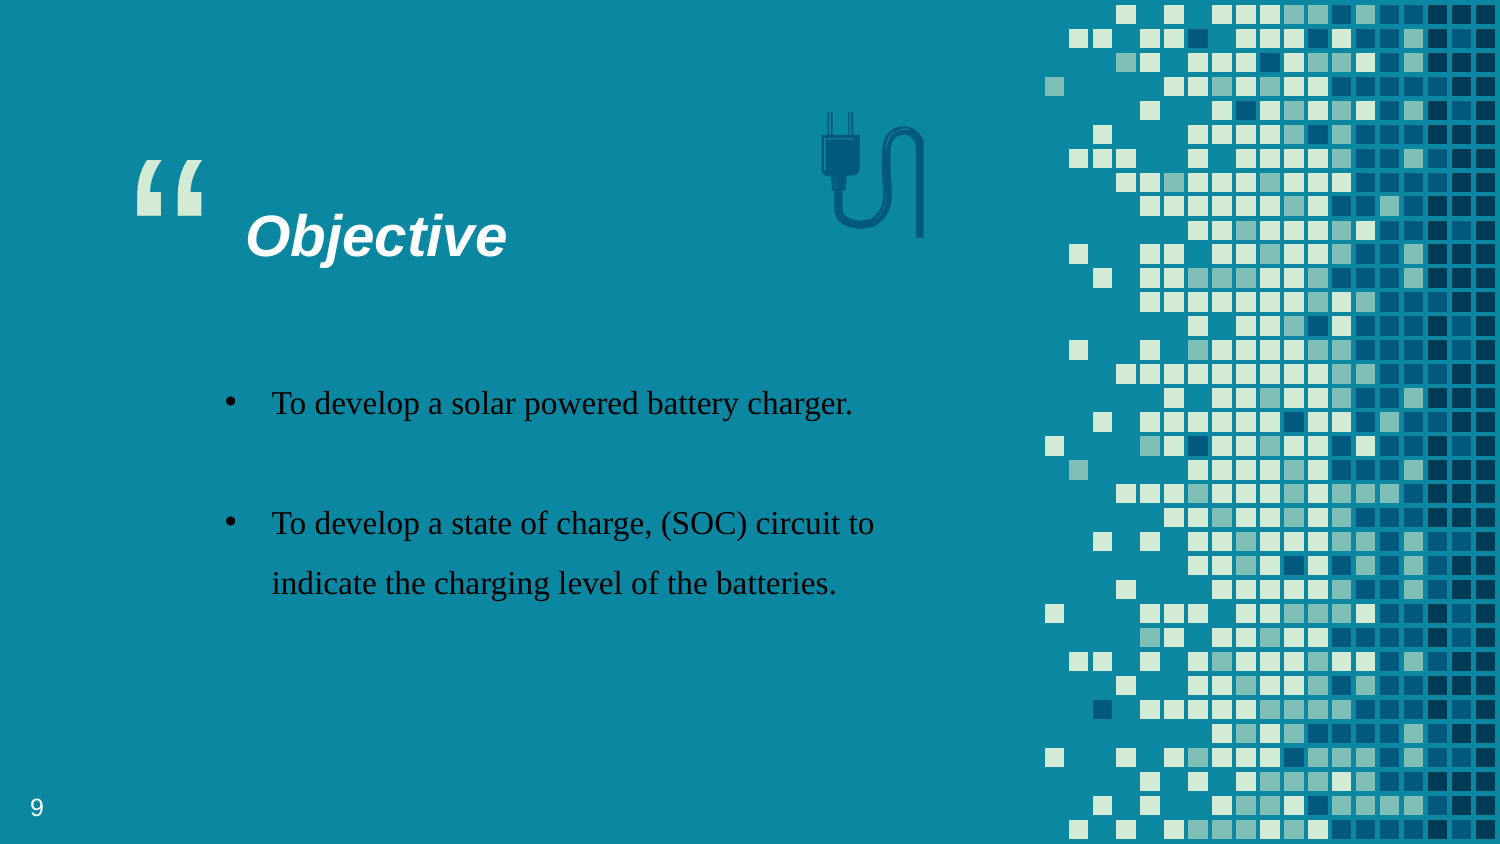

🔌
 Objective

To develop a solar powered battery charger.

To develop a state of charge, (SOC) circuit to indicate the charging level of the batteries.

9